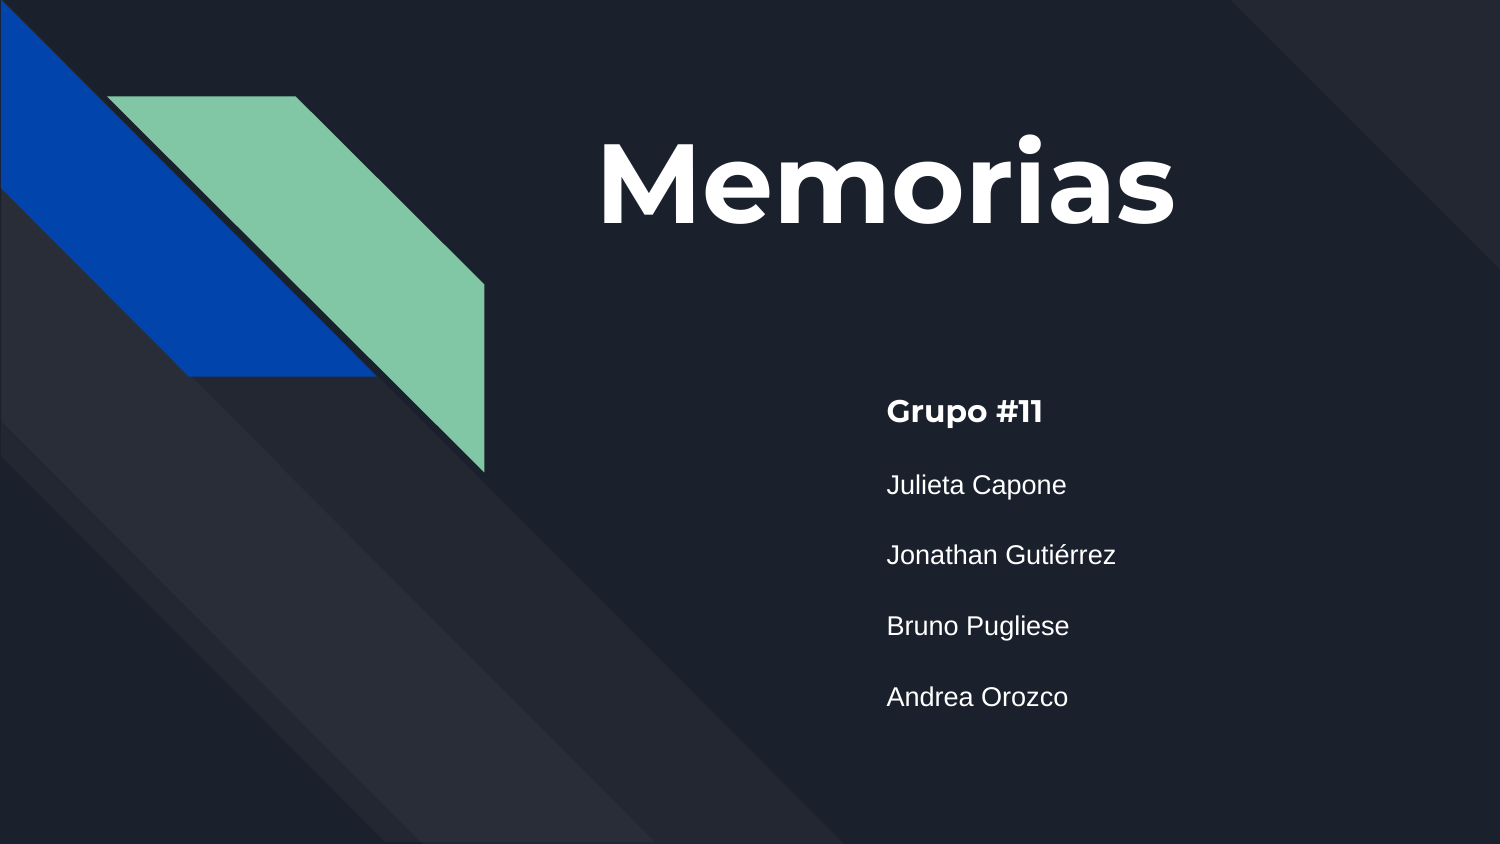

# Memorias
Grupo #11
Julieta Capone
Jonathan Gutiérrez
Bruno Pugliese
Andrea Orozco